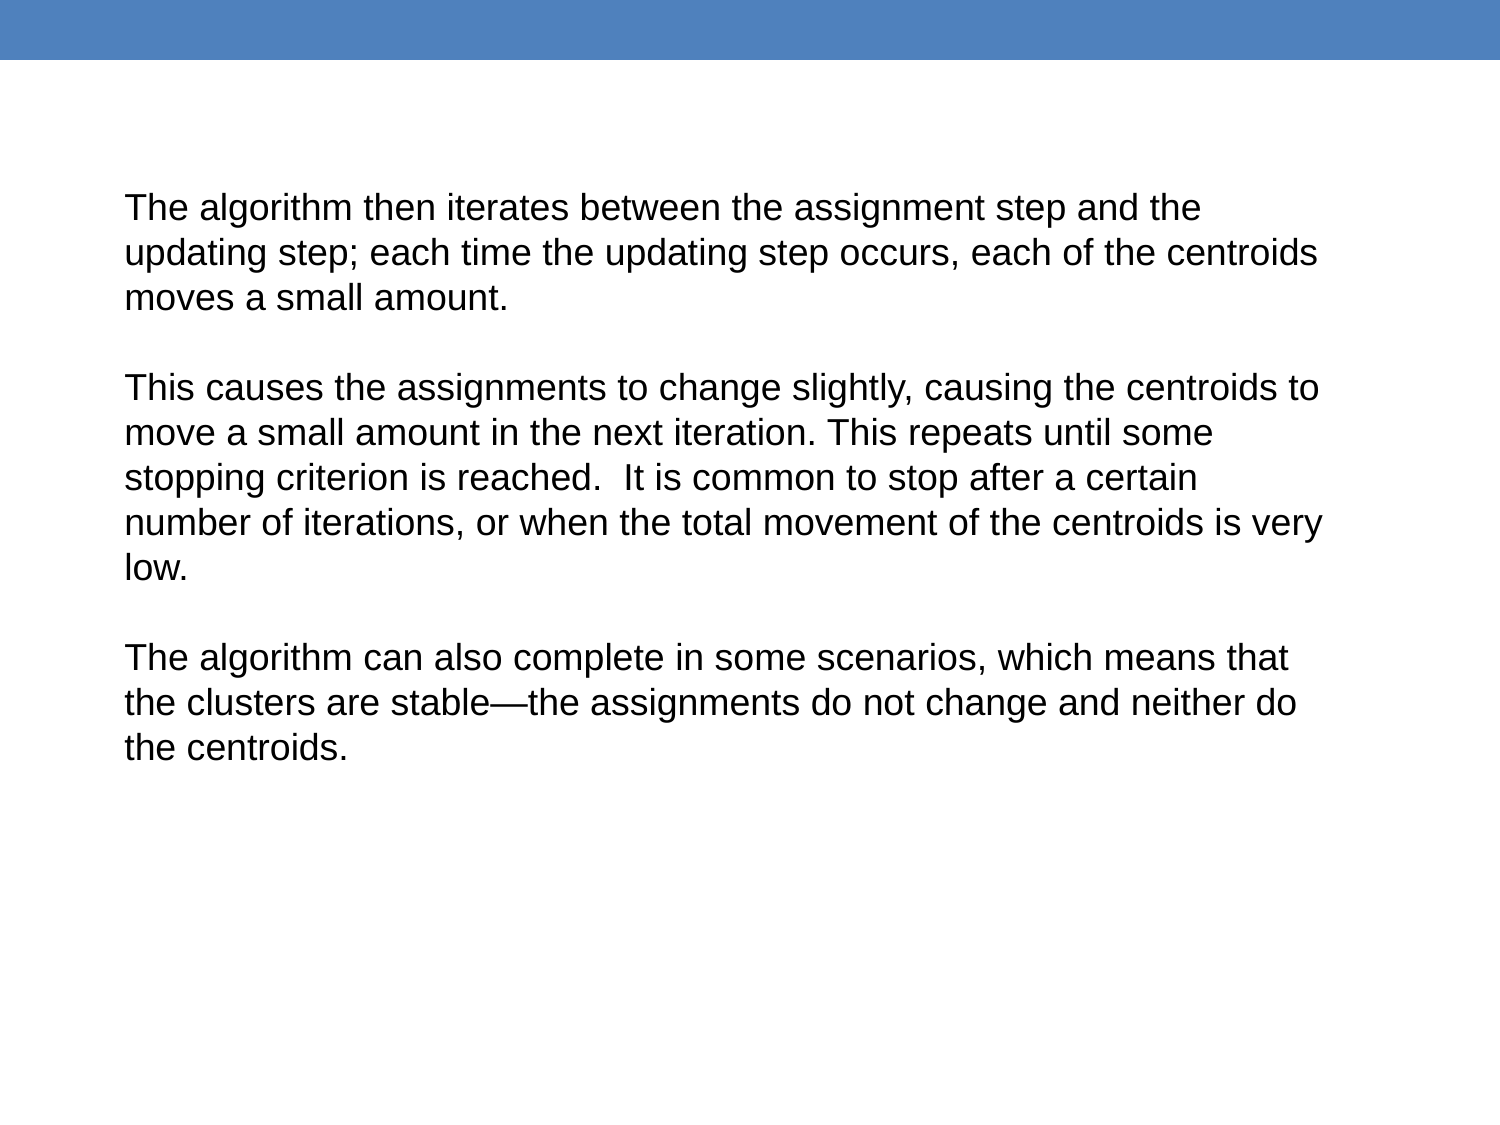

The algorithm then iterates between the assignment step and the updating step; each time the updating step occurs, each of the centroids moves a small amount.

This causes the assignments to change slightly, causing the centroids to move a small amount in the next iteration. This repeats until some stopping criterion is reached.  It is common to stop after a certain number of iterations, or when the total movement of the centroids is very low.

The algorithm can also complete in some scenarios, which means that the clusters are stable—the assignments do not change and neither do the centroids.